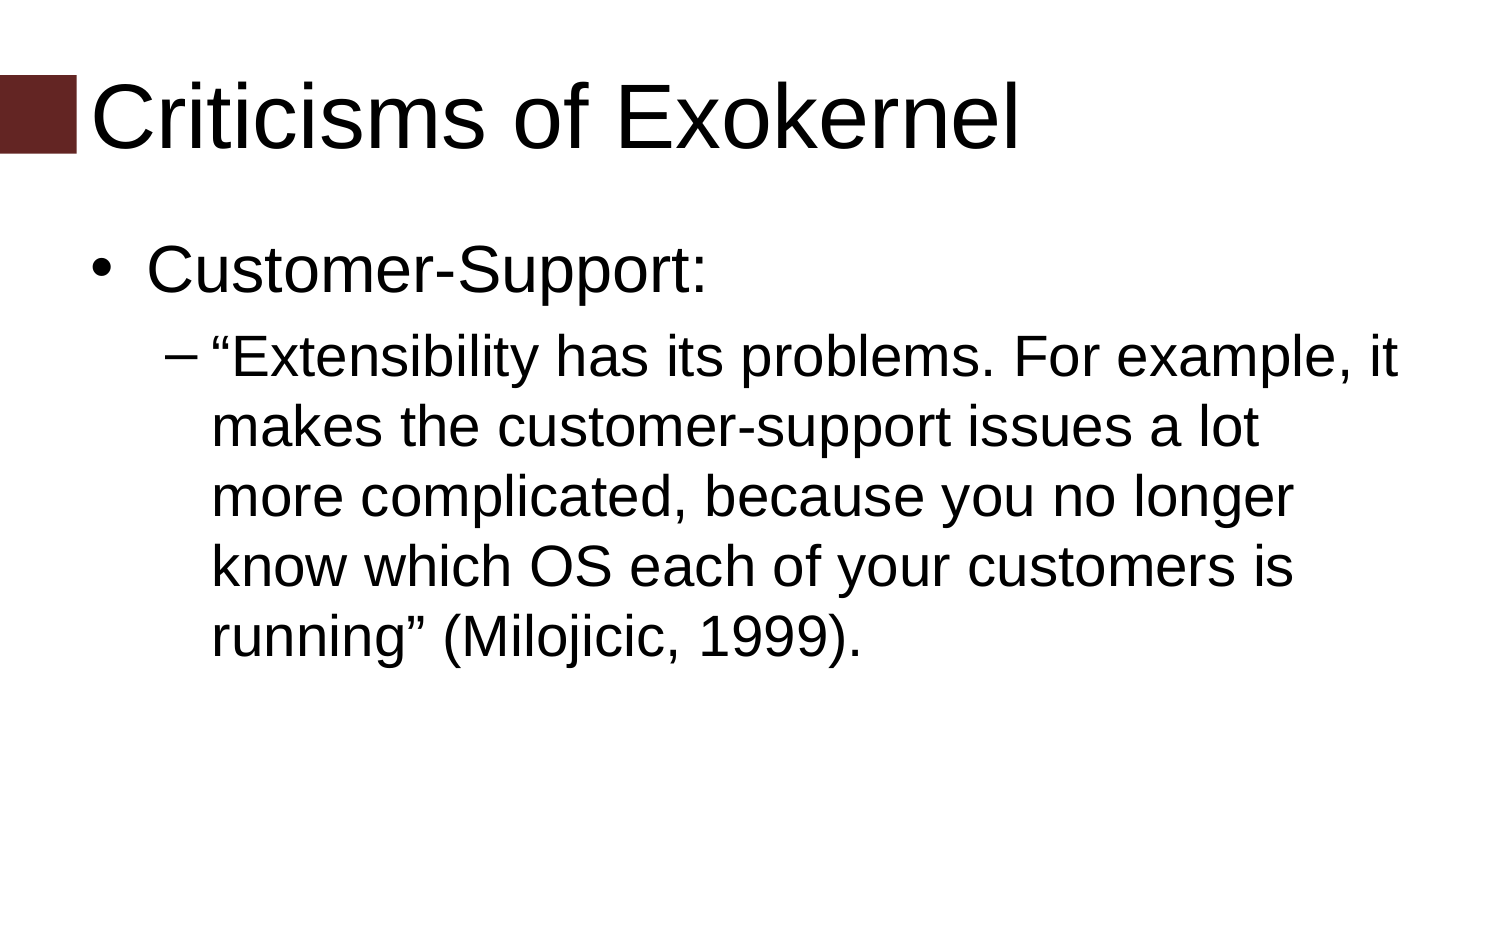

# Criticisms of Exokernel
Customer-Support:
“Extensibility has its problems. For example, it makes the customer-support issues a lot more complicated, because you no longer know which OS each of your customers is running” (Milojicic, 1999).